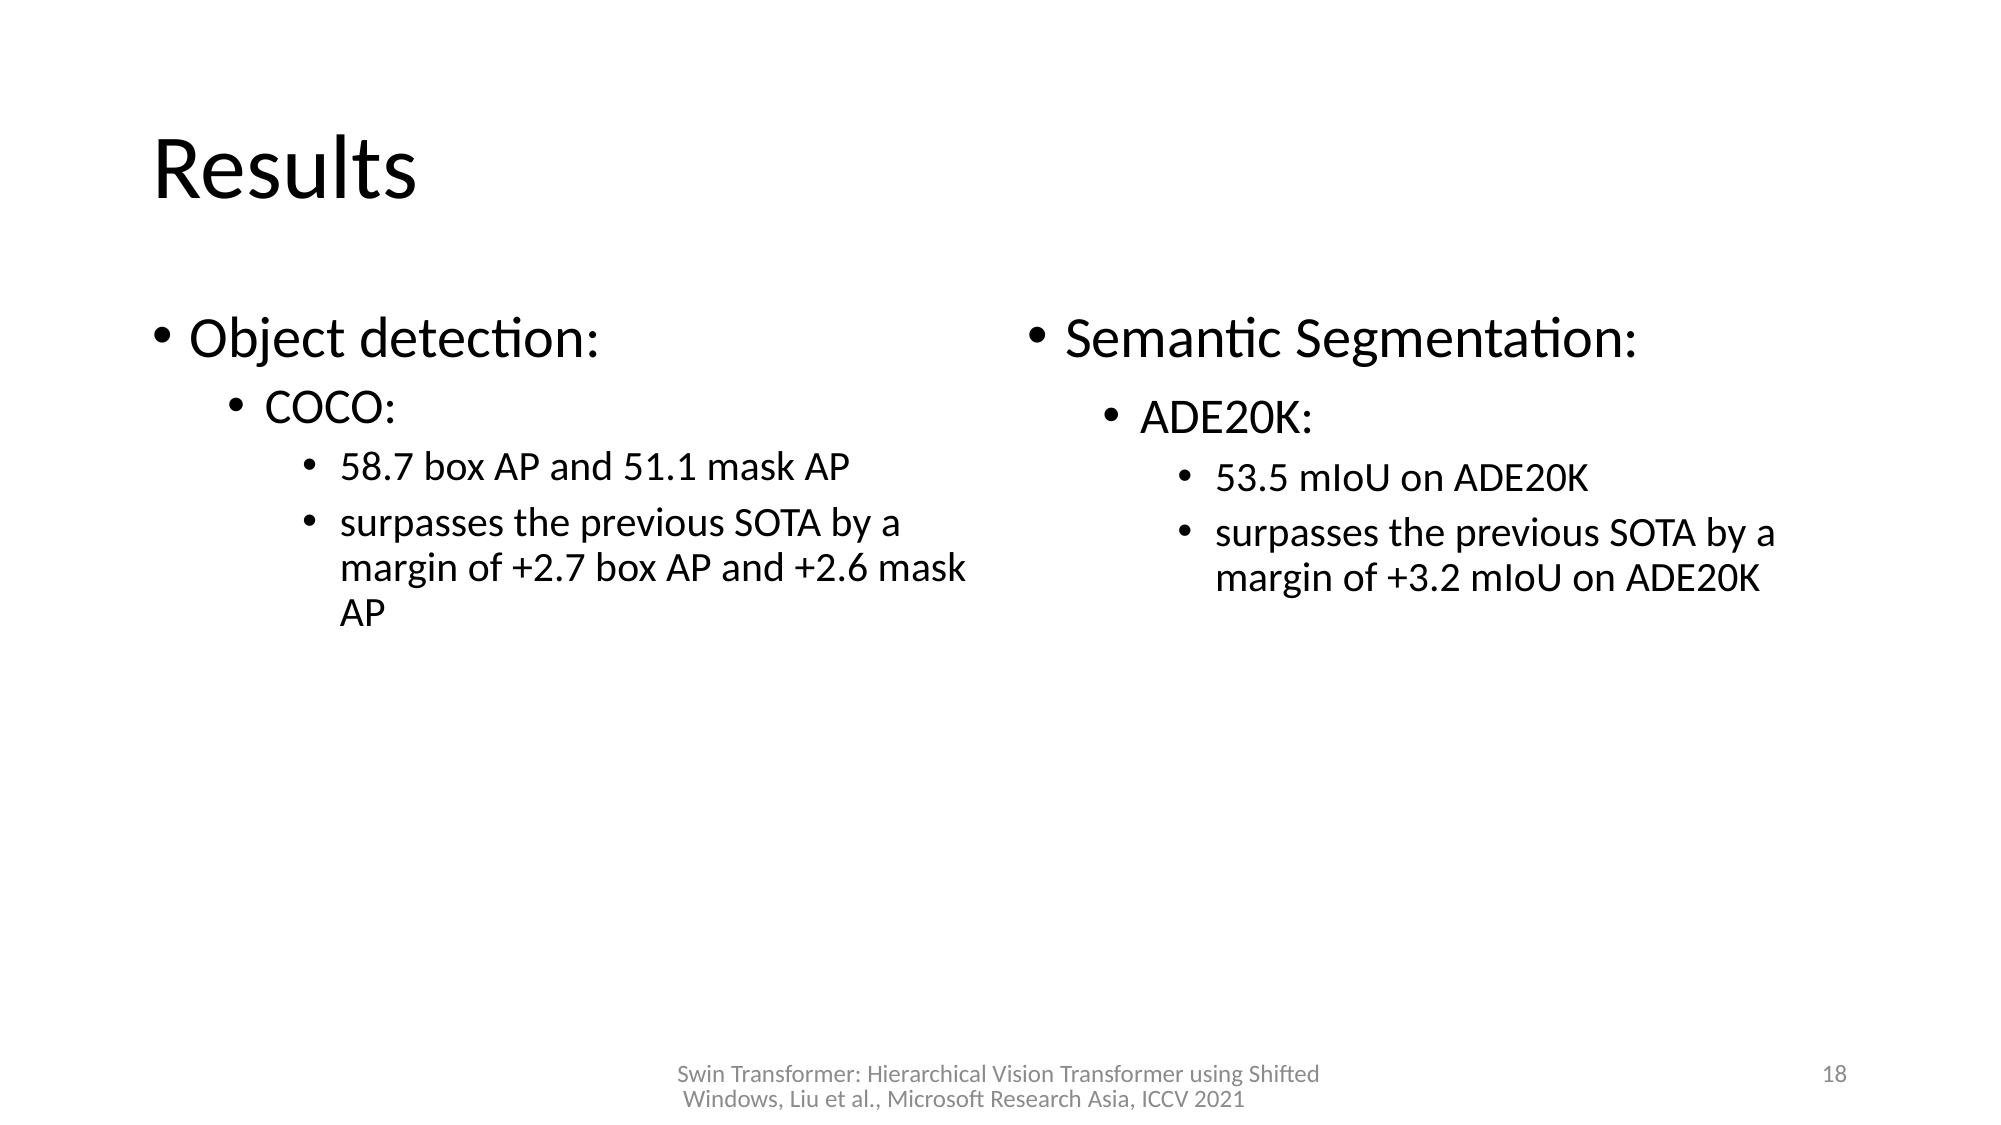

# Results
Object detection:
COCO:
58.7 box AP and 51.1 mask AP
surpasses the previous SOTA by a margin of +2.7 box AP and +2.6 mask AP
Semantic Segmentation:
ADE20K:
53.5 mIoU on ADE20K
surpasses the previous SOTA by a margin of +3.2 mIoU on ADE20K

Swin Transformer: Hierarchical Vision Transformer using Shifted Windows, Liu et al., Microsoft Research Asia, ICCV 2021
18